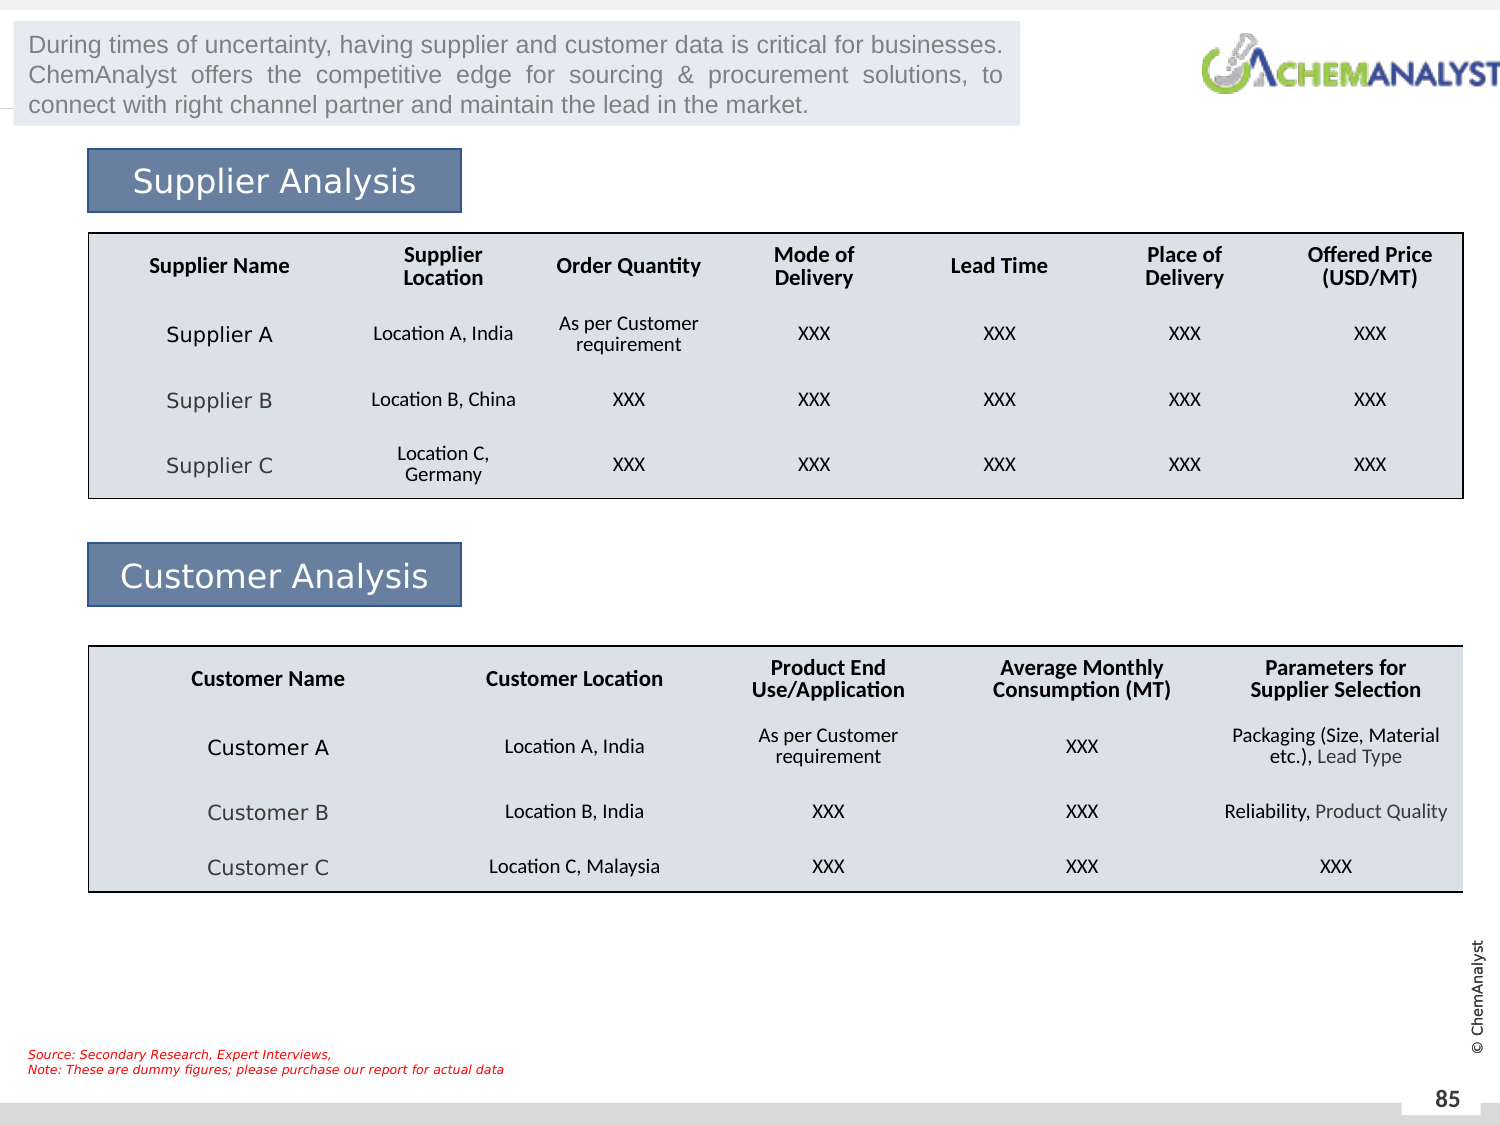

During times of uncertainty, having supplier and customer data is critical for businesses. ChemAnalyst offers the competitive edge for sourcing & procurement solutions, to connect with right channel partner and maintain the lead in the market.
Supplier Analysis
| Supplier Name | Supplier Location | Order Quantity | Mode of Delivery | Lead Time | Place of Delivery | Offered Price (USD/MT) |
| --- | --- | --- | --- | --- | --- | --- |
| Supplier A | Location A, India | As per Customer requirement | XXX | XXX | XXX | XXX |
| Supplier B | Location B, China | XXX | XXX | XXX | XXX | XXX |
| Supplier C | Location C, Germany | XXX | XXX | XXX | XXX | XXX |
Customer Analysis
| Customer Name | Customer Location | Product End Use/Application | Average Monthly Consumption (MT) | Parameters for Supplier Selection |
| --- | --- | --- | --- | --- |
| Customer A | Location A, India | As per Customer requirement | XXX | Packaging (Size, Material etc.), Lead Type |
| Customer B | Location B, India | XXX | XXX | Reliability, Product Quality |
| Customer C | Location C, Malaysia | XXX | XXX | XXX |
Source: Secondary Research, Expert Interviews,
Note: These are dummy figures; please purchase our report for actual data